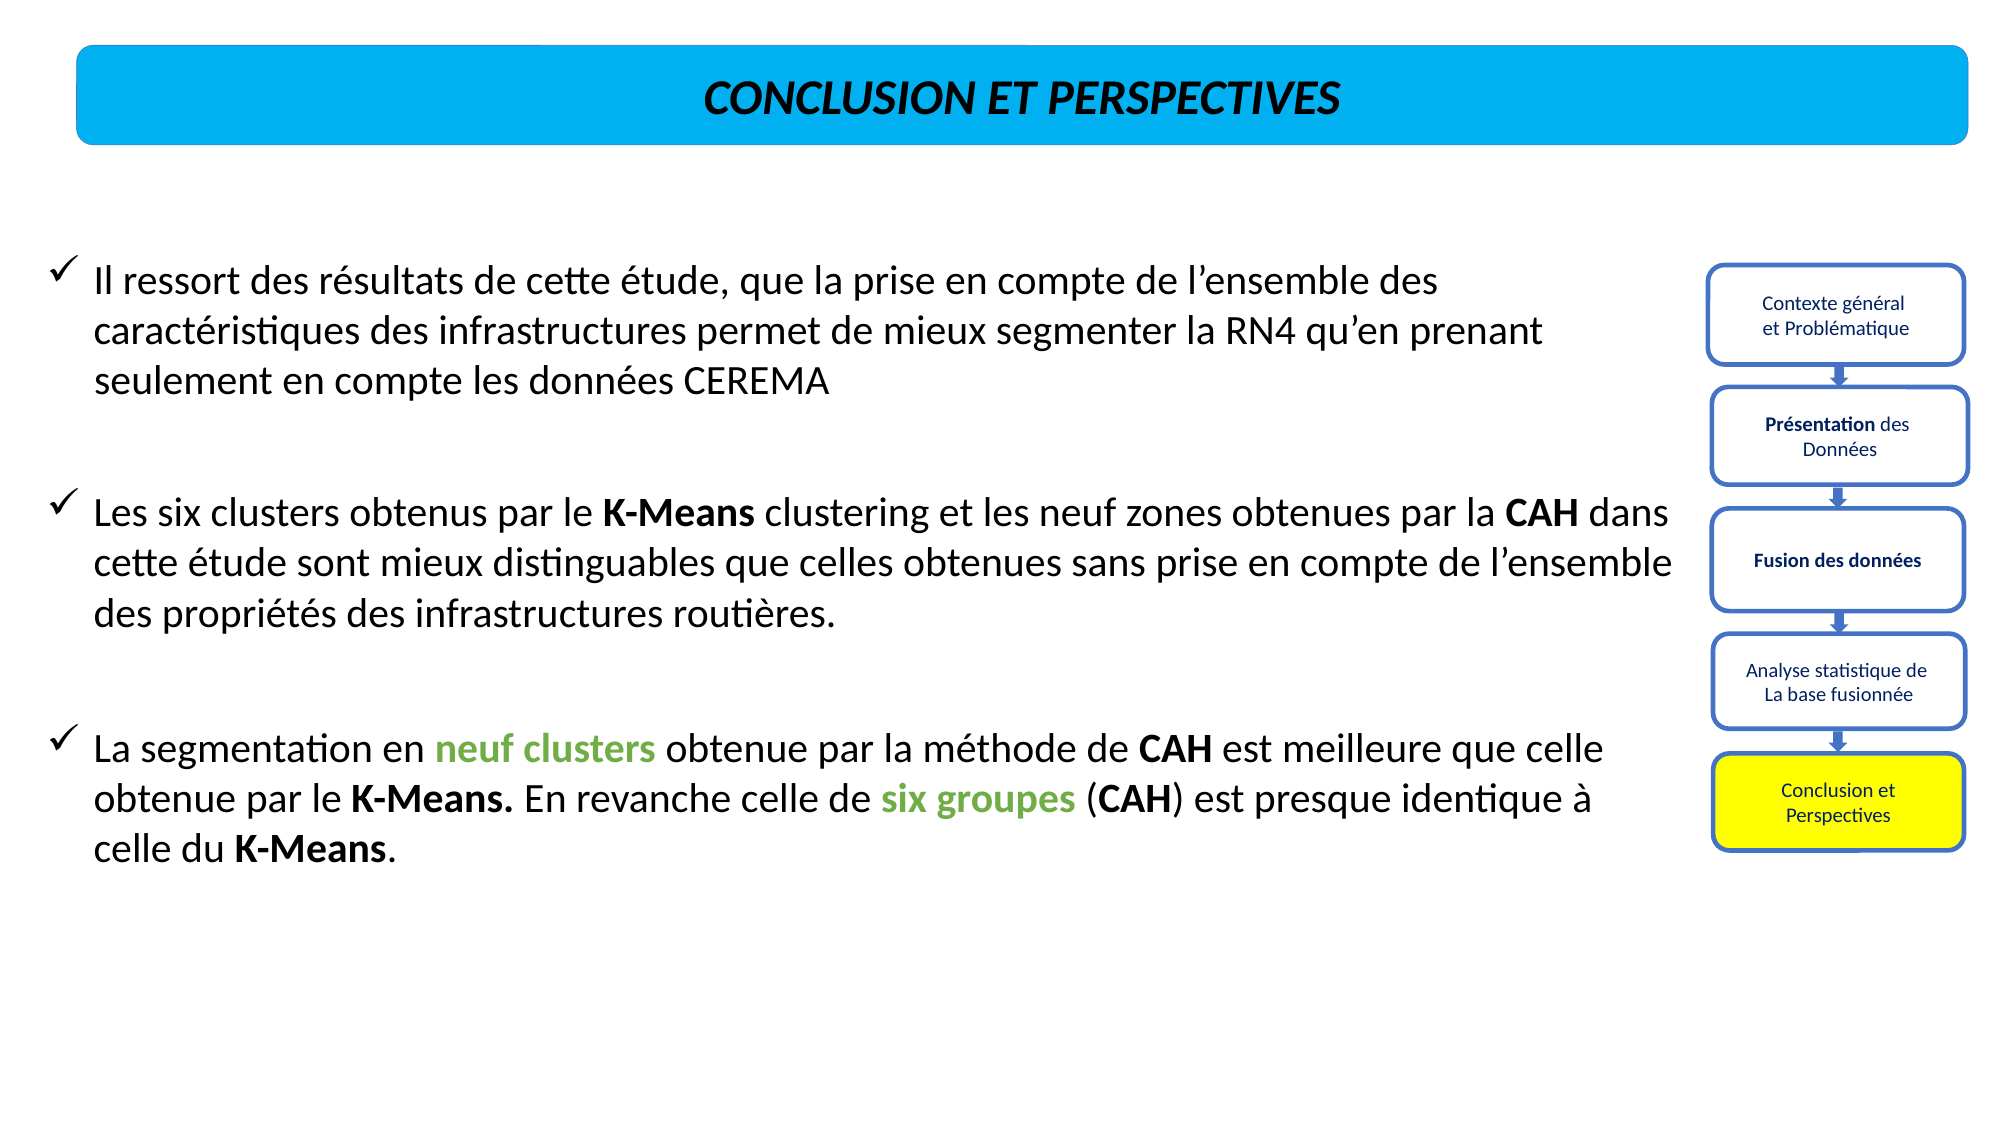

CONCLUSION ET PERSPECTIVES
Il ressort des résultats de cette étude, que la prise en compte de l’ensemble des caractéristiques des infrastructures permet de mieux segmenter la RN4 qu’en prenant
     seulement en compte les données CEREMA
Contexte général
et Problématique

Présentation des
Données

Les six clusters obtenus par le K-Means clustering et les neuf zones obtenues par la CAH dans cette étude sont mieux distinguables que celles obtenues sans prise en compte de l’ensemble des propriétés des infrastructures routières.

Fusion des données

Analyse statistique de
La base fusionnée

La segmentation en neuf clusters obtenue par la méthode de CAH est meilleure que celle obtenue par le K-Means. En revanche celle de six groupes (CAH) est presque identique à celle du K-Means.

Conclusion et Perspectives